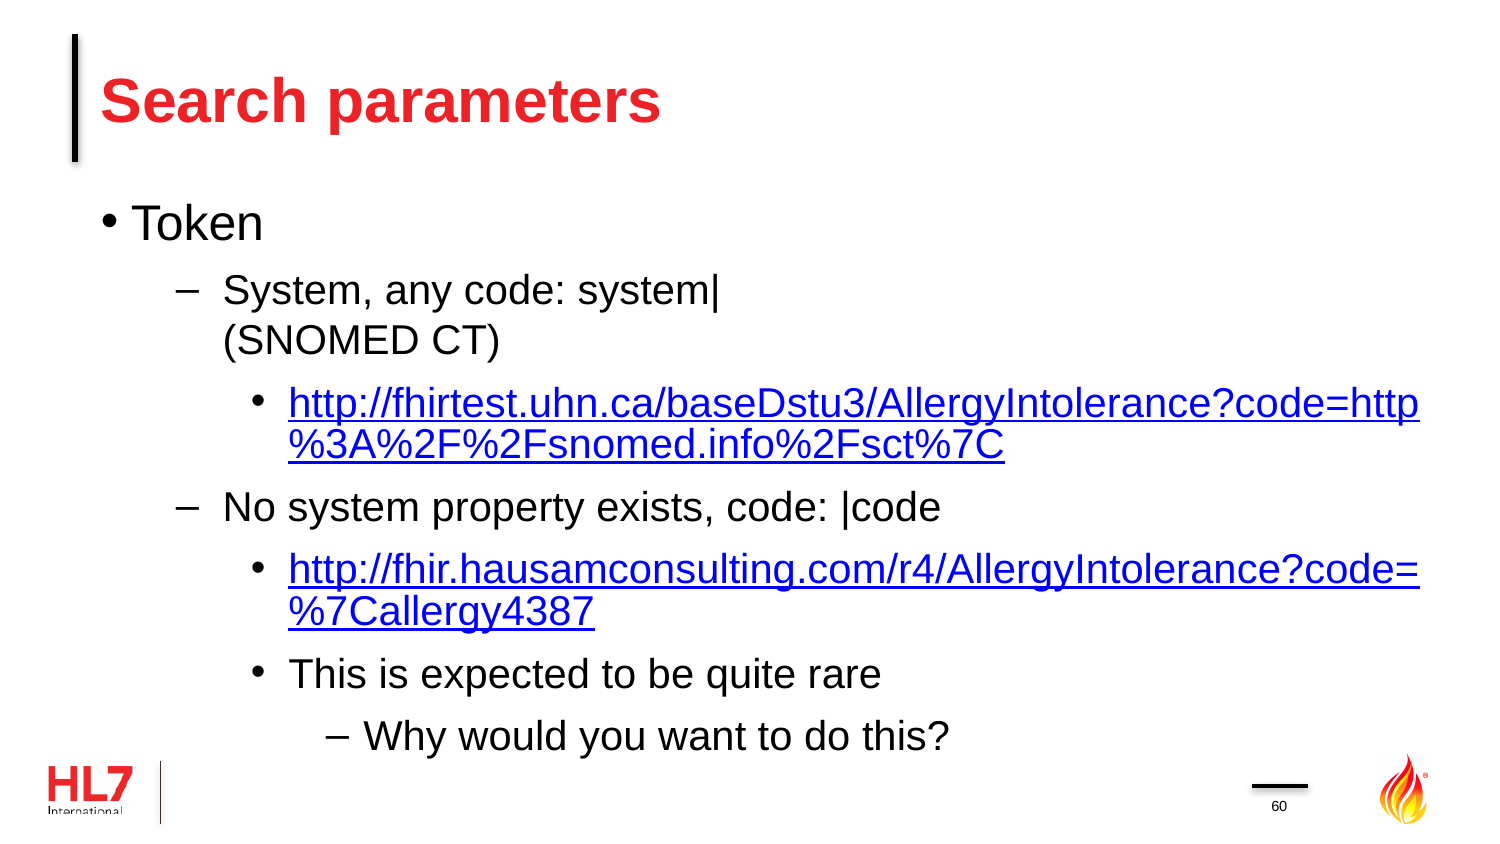

# Search parameters
Token
System, any code: system|
(SNOMED CT)
http://fhirtest.uhn.ca/baseDstu3/AllergyIntolerance?code=http%3A%2F%2Fsnomed.info%2Fsct%7C
No system property exists, code: |code
http://fhir.hausamconsulting.com/r4/AllergyIntolerance?code=%7Callergy4387
This is expected to be quite rare
Why would you want to do this?
60